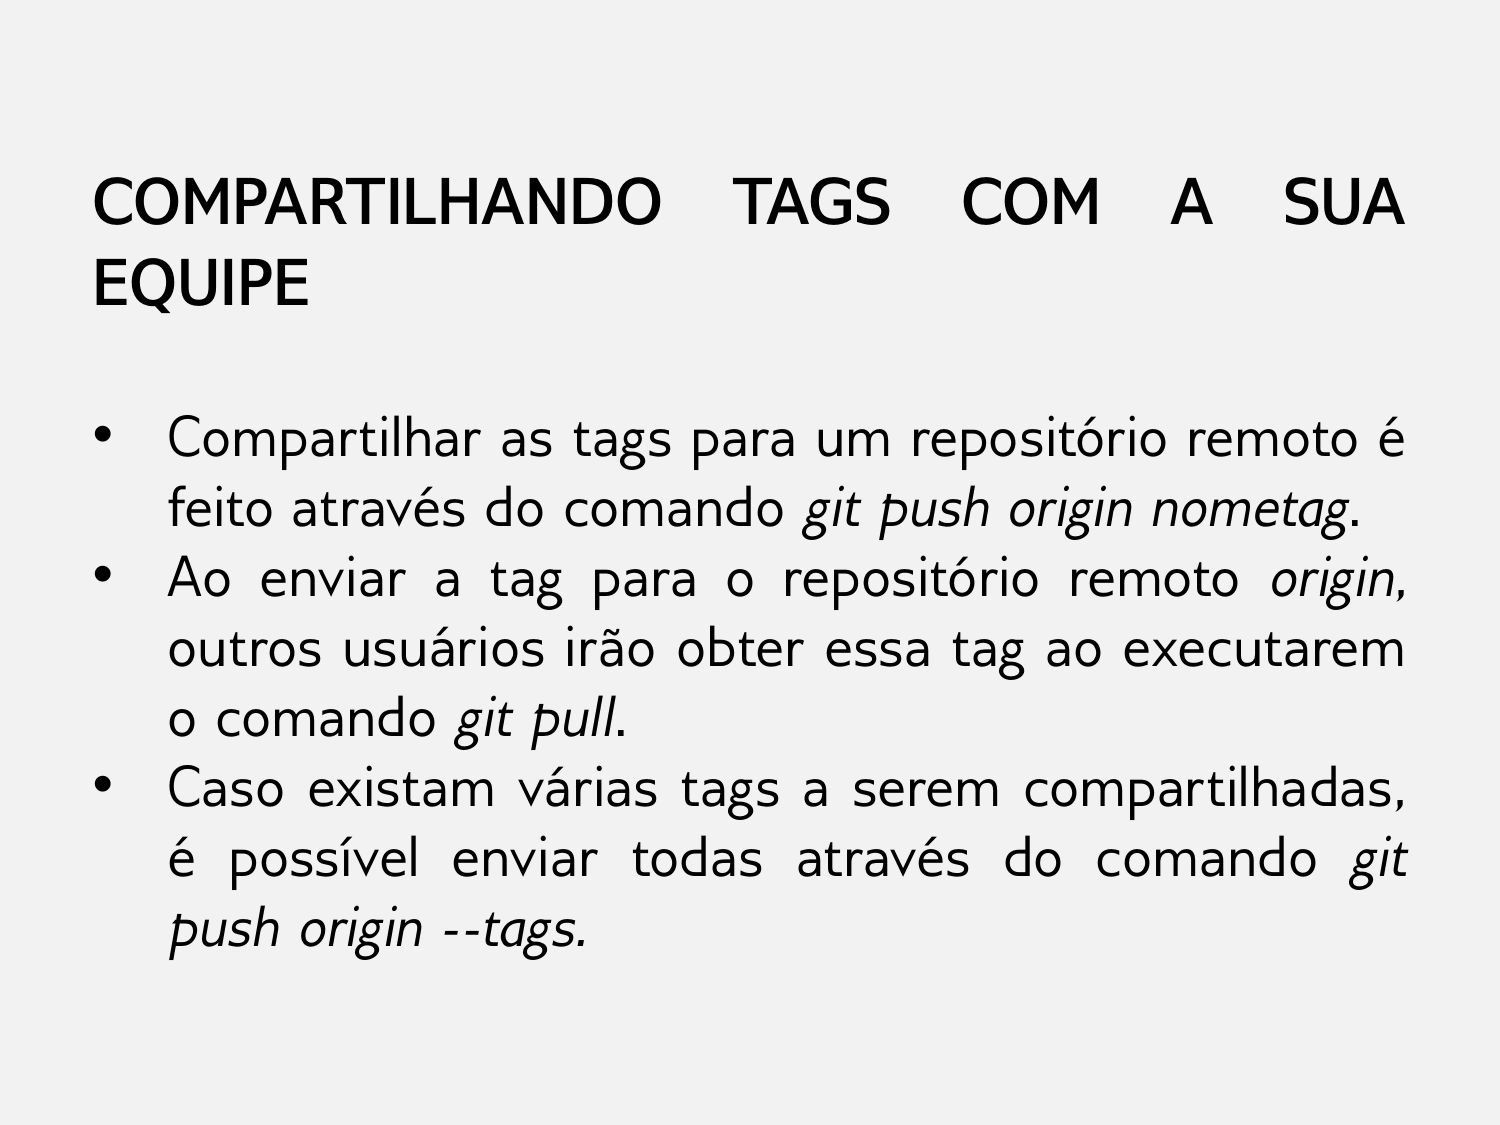

COMPARTILHANDO TAGS COM A SUA EQUIPE

Compartilhar as tags para um repositório remoto é feito através do comando git push origin nometag.
Ao enviar a tag para o repositório remoto origin, outros usuários irão obter essa tag ao executarem o comando git pull.
Caso existam várias tags a serem compartilhadas, é possível enviar todas através do comando git push origin --tags.